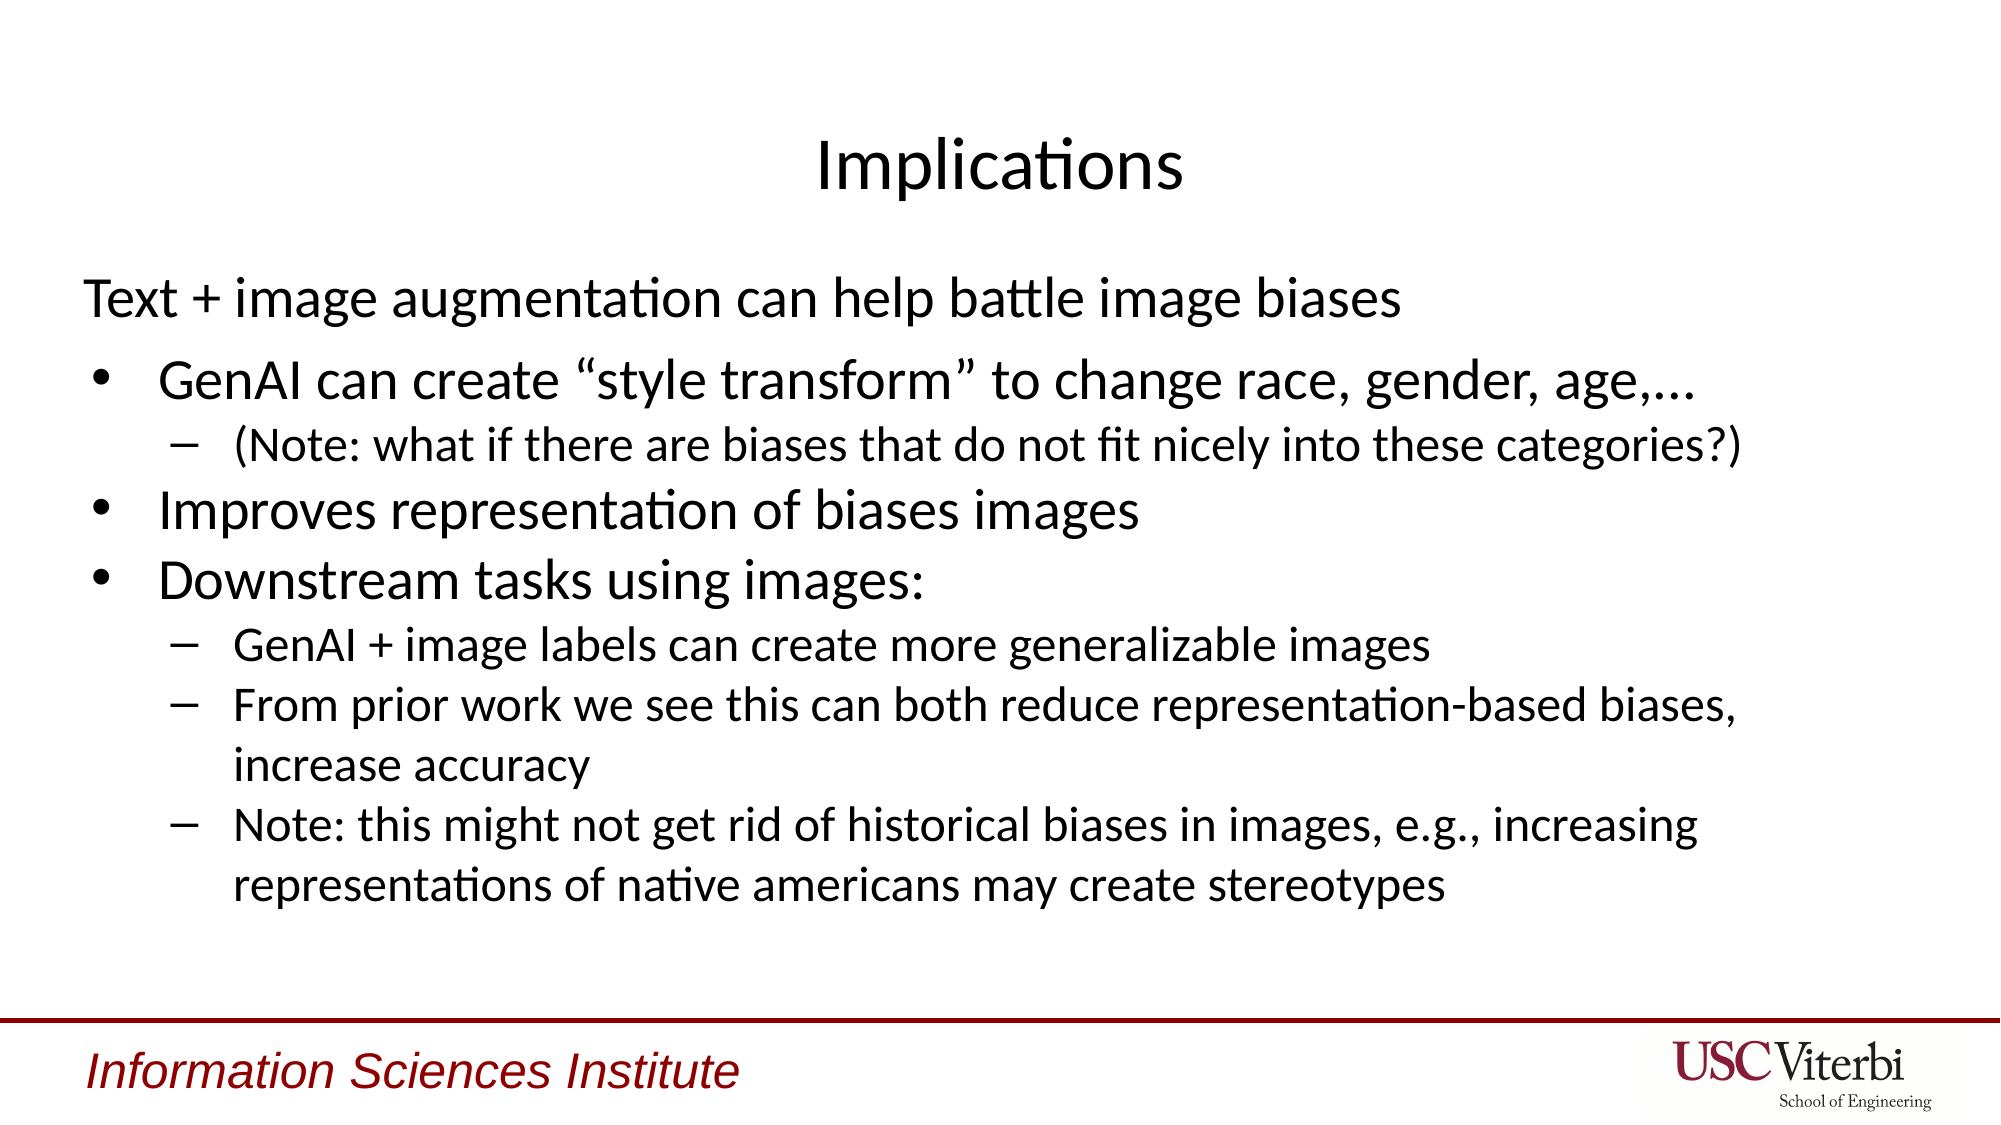

# Implications
Text + image augmentation can help battle image biases
GenAI can create “style transform” to change race, gender, age,...
(Note: what if there are biases that do not fit nicely into these categories?)
Improves representation of biases images
Downstream tasks using images:
GenAI + image labels can create more generalizable images
From prior work we see this can both reduce representation-based biases, increase accuracy
Note: this might not get rid of historical biases in images, e.g., increasing representations of native americans may create stereotypes